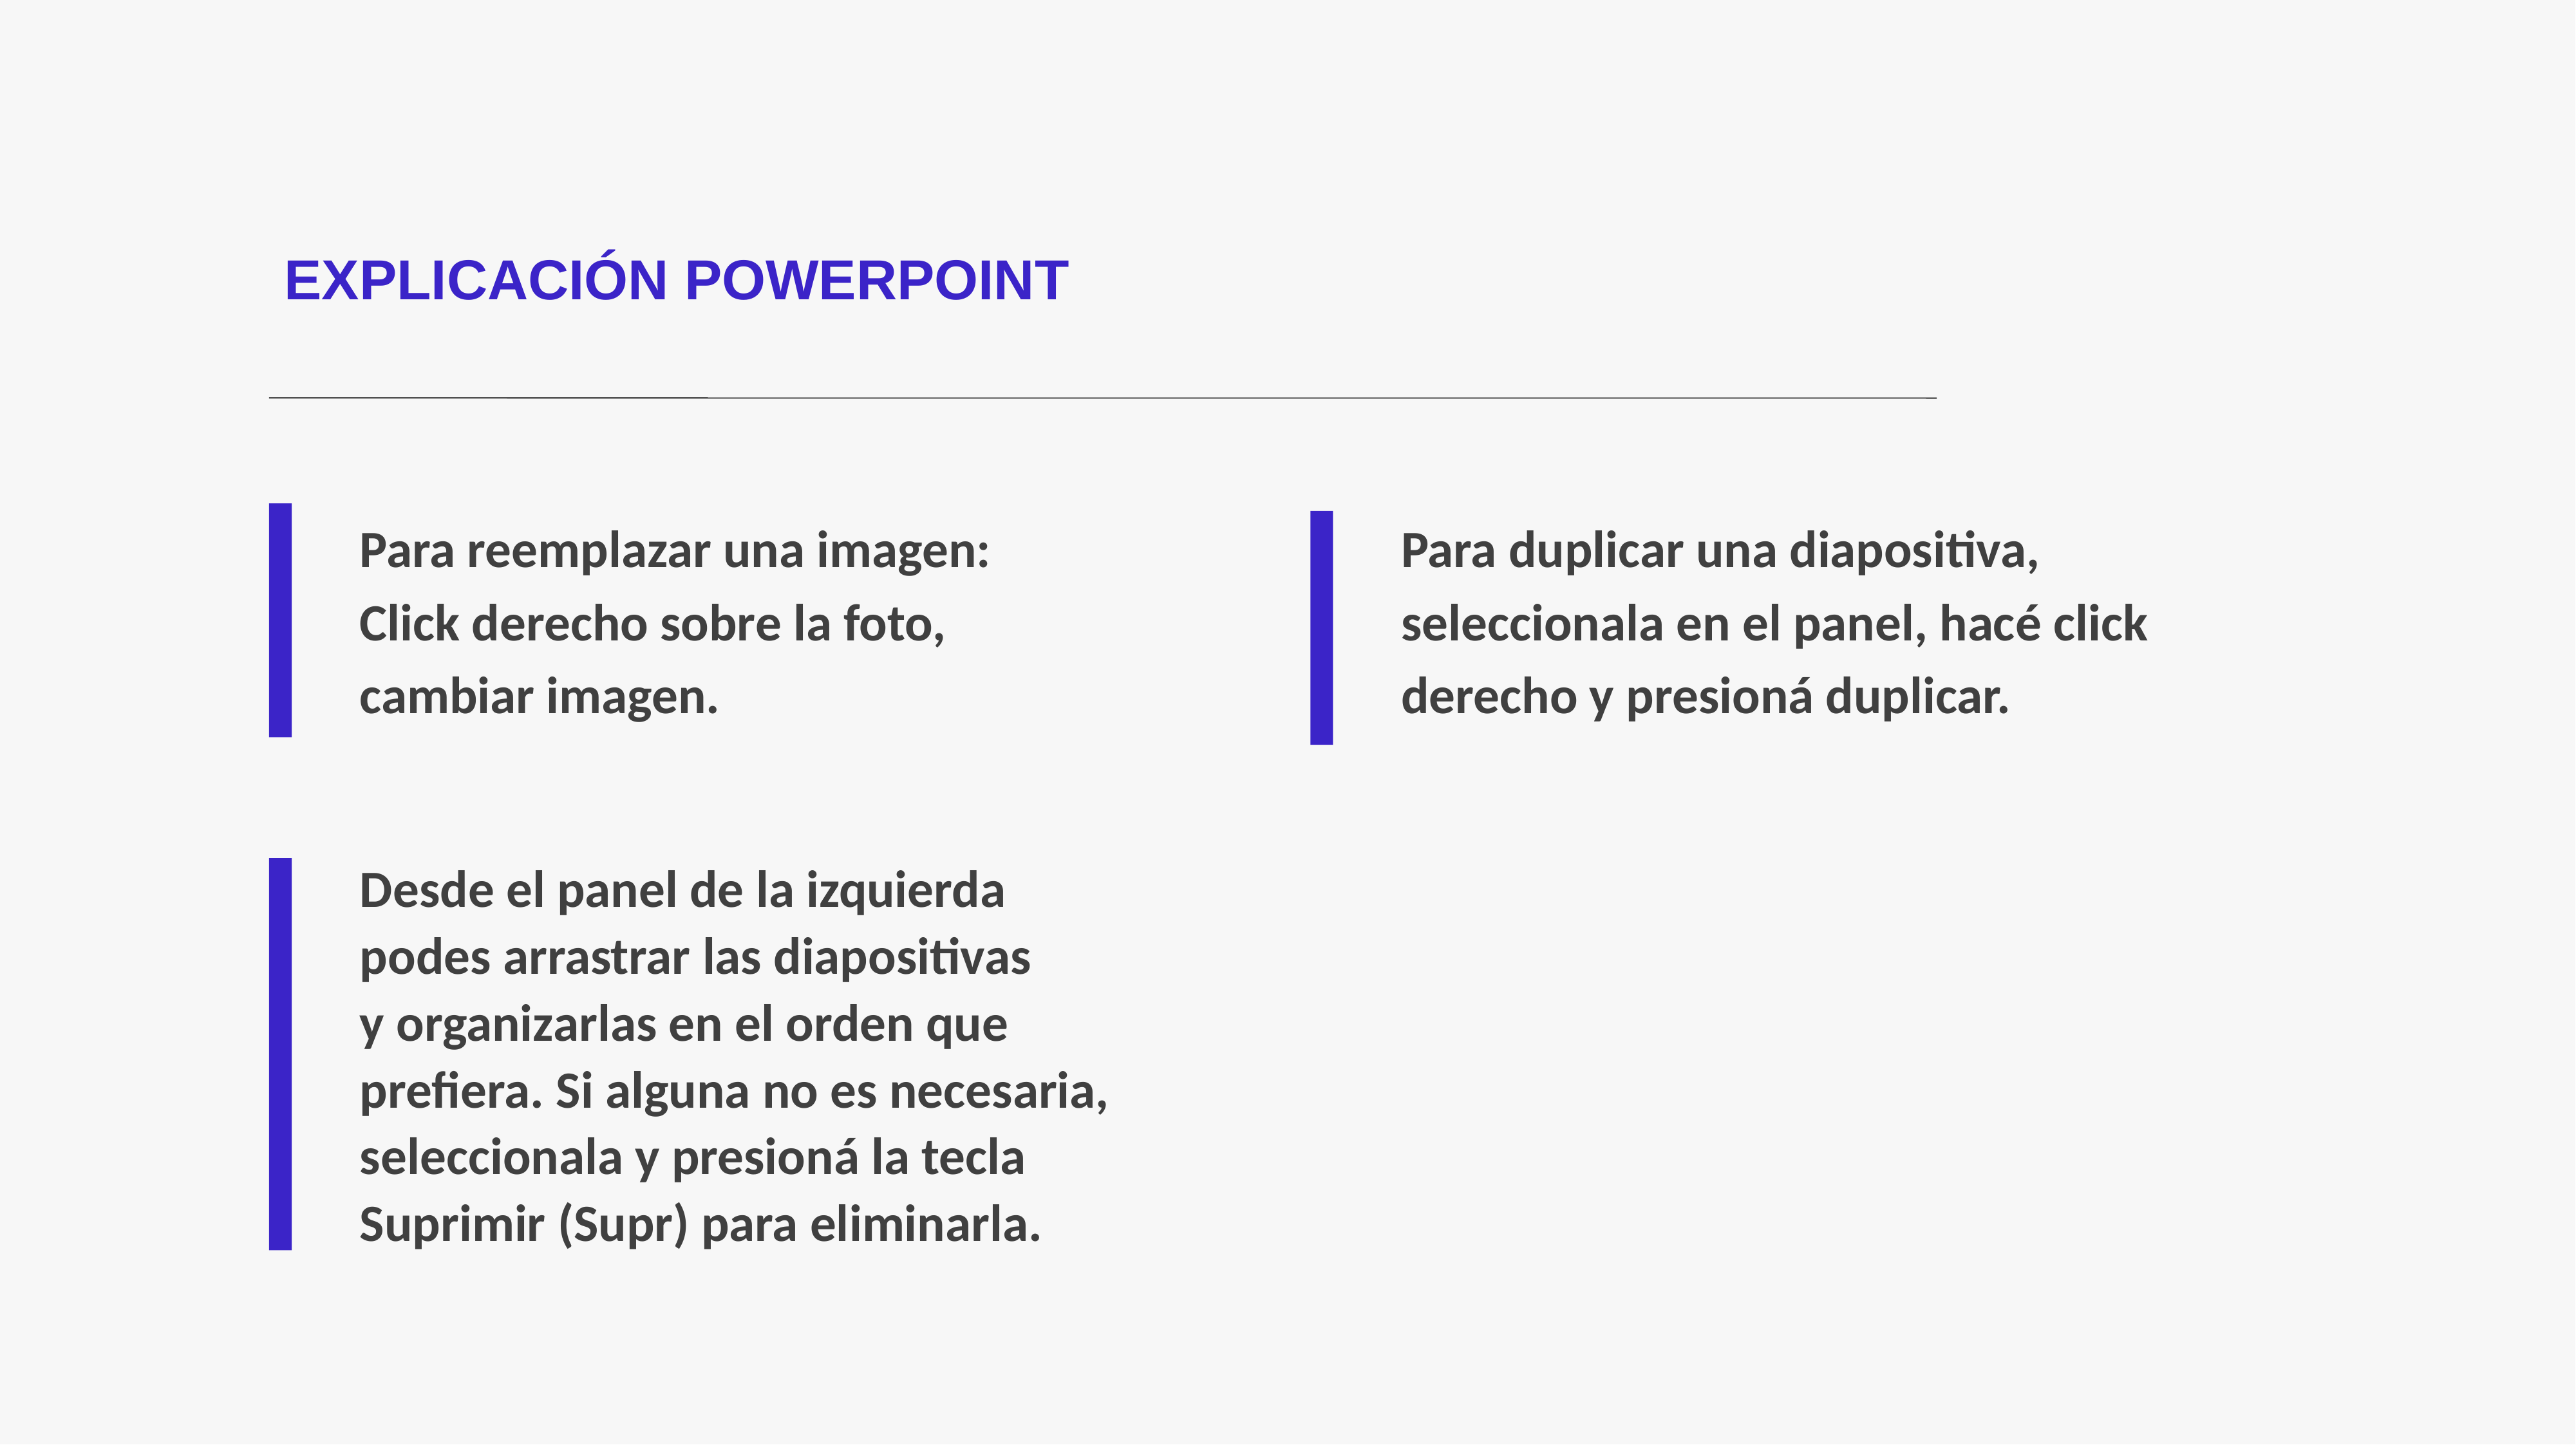

EXPLICACIÓN POWERPOINT

Para reemplazar una imagen:
Click derecho sobre la foto,
cambiar imagen.

Para duplicar una diapositiva,
seleccionala en el panel, hacé click
derecho y presioná duplicar.

Desde el panel de la izquierda
podes arrastrar las diapositivas
y organizarlas en el orden que
prefiera. Si alguna no es necesaria,
seleccionala y presioná la tecla
Suprimir (Supr) para eliminarla.